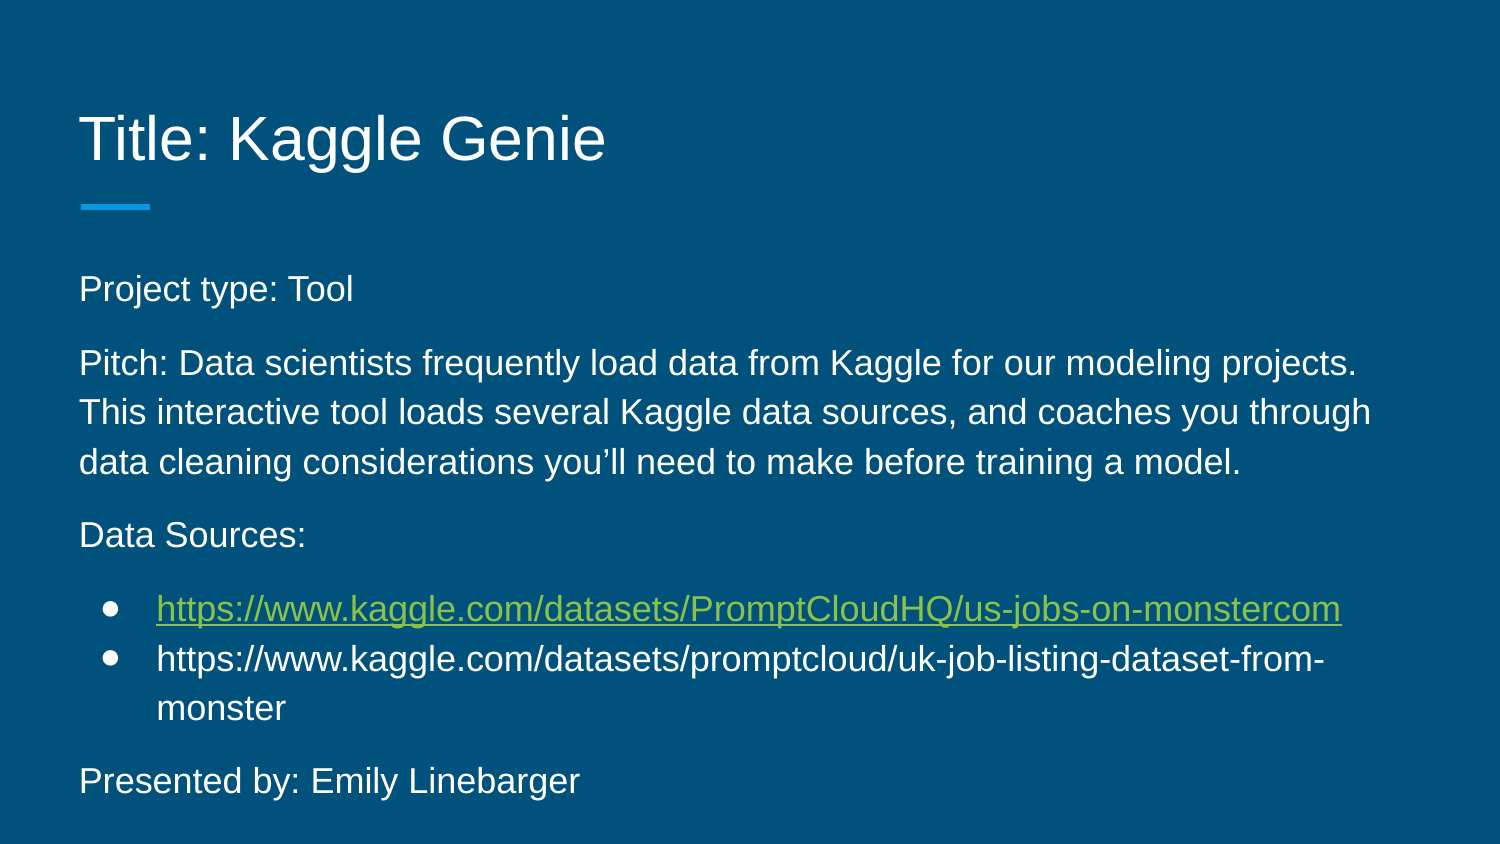

# Title: Kaggle Genie
Project type: Tool
Pitch: Data scientists frequently load data from Kaggle for our modeling projects. This interactive tool loads several Kaggle data sources, and coaches you through data cleaning considerations you’ll need to make before training a model.
Data Sources:
https://www.kaggle.com/datasets/PromptCloudHQ/us-jobs-on-monstercom
https://www.kaggle.com/datasets/promptcloud/uk-job-listing-dataset-from-monster
Presented by: Emily Linebarger